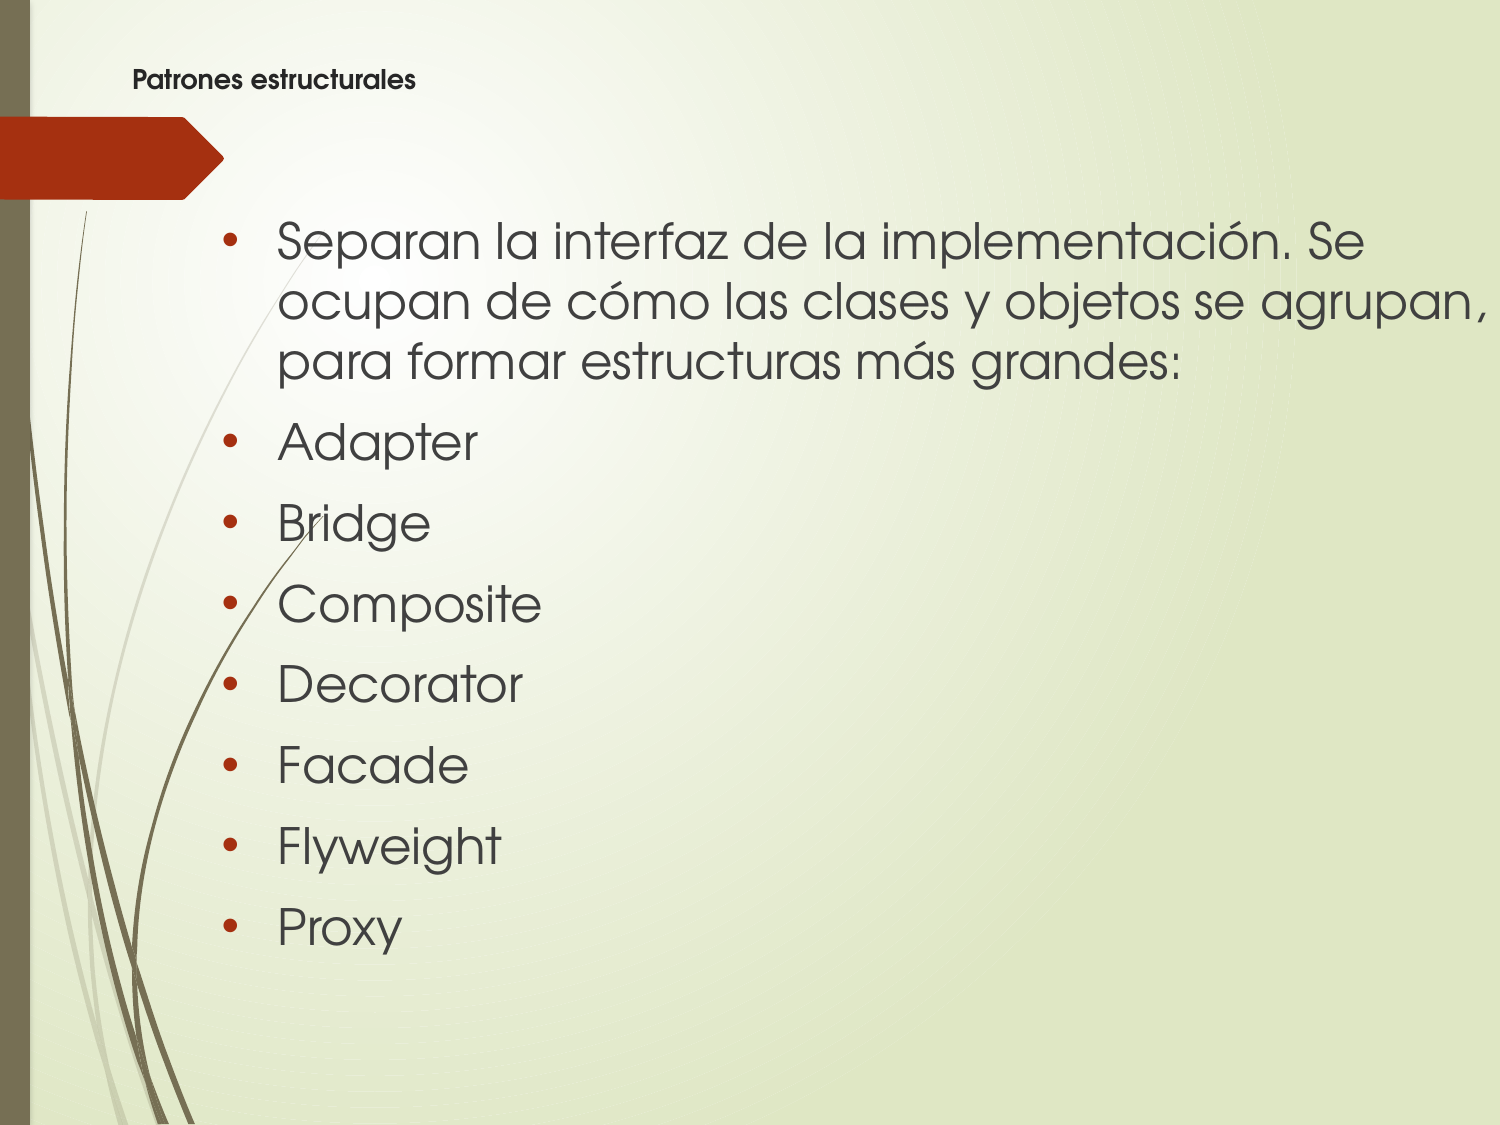

# Patrones estructurales
Separan la interfaz de la implementación. Se ocupan de cómo las clases y objetos se agrupan, para formar estructuras más grandes:
Adapter
Bridge
Composite
Decorator
Facade
Flyweight
Proxy